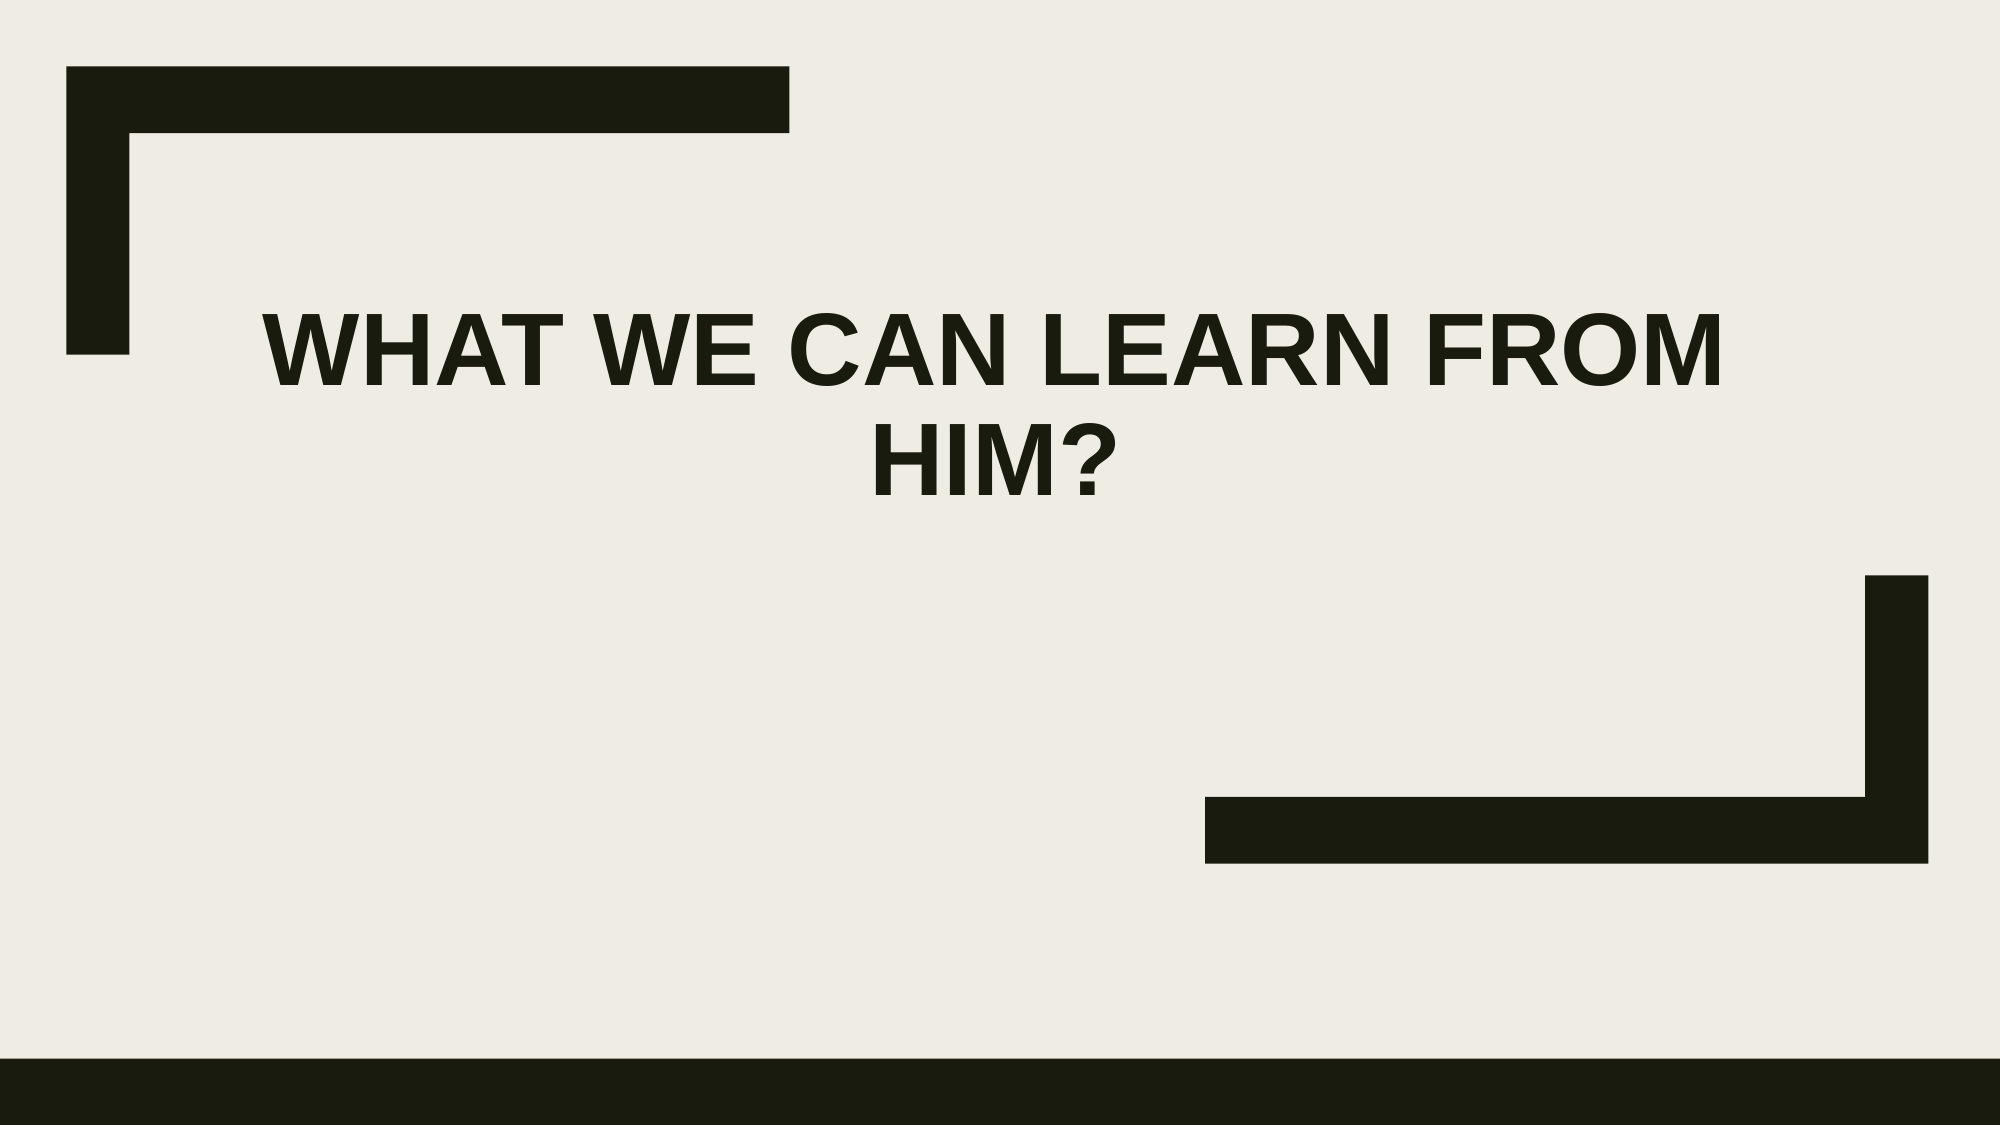

# WHAT WE CAN LEARN FROM HIM?